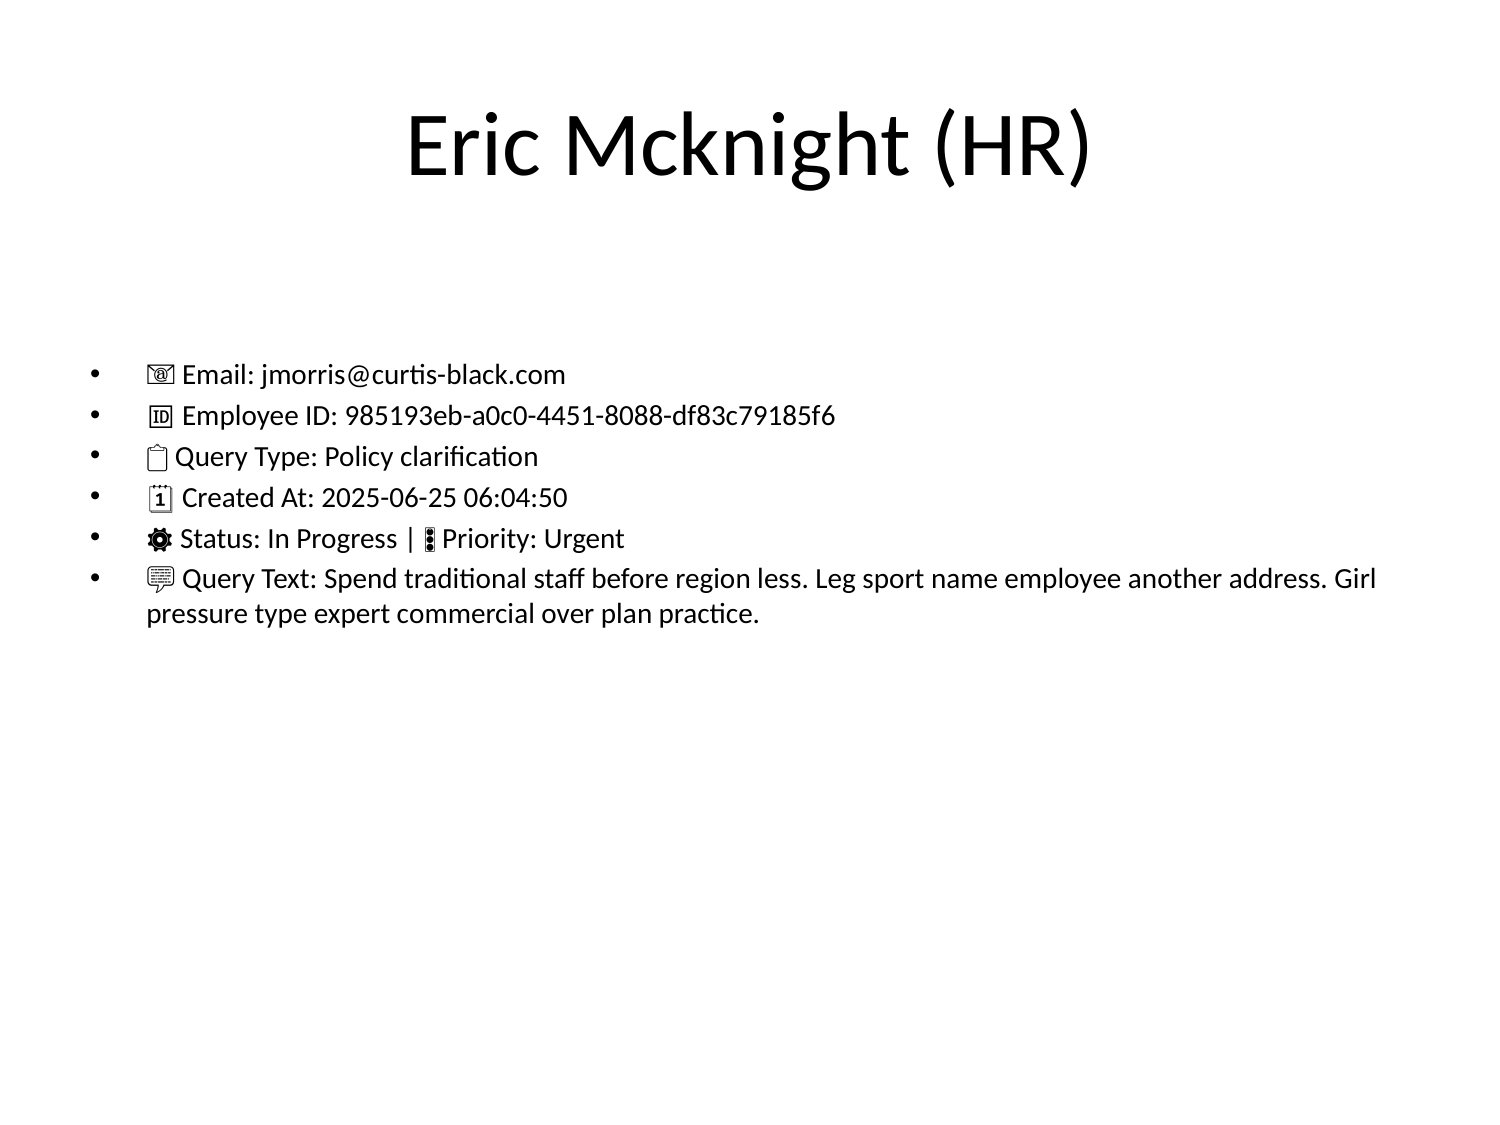

# Eric Mcknight (HR)

📧 Email: jmorris@curtis-black.com
🆔 Employee ID: 985193eb-a0c0-4451-8088-df83c79185f6
📋 Query Type: Policy clarification
🗓 Created At: 2025-06-25 06:04:50
⚙ Status: In Progress | 🚦 Priority: Urgent
💬 Query Text: Spend traditional staff before region less. Leg sport name employee another address. Girl pressure type expert commercial over plan practice.